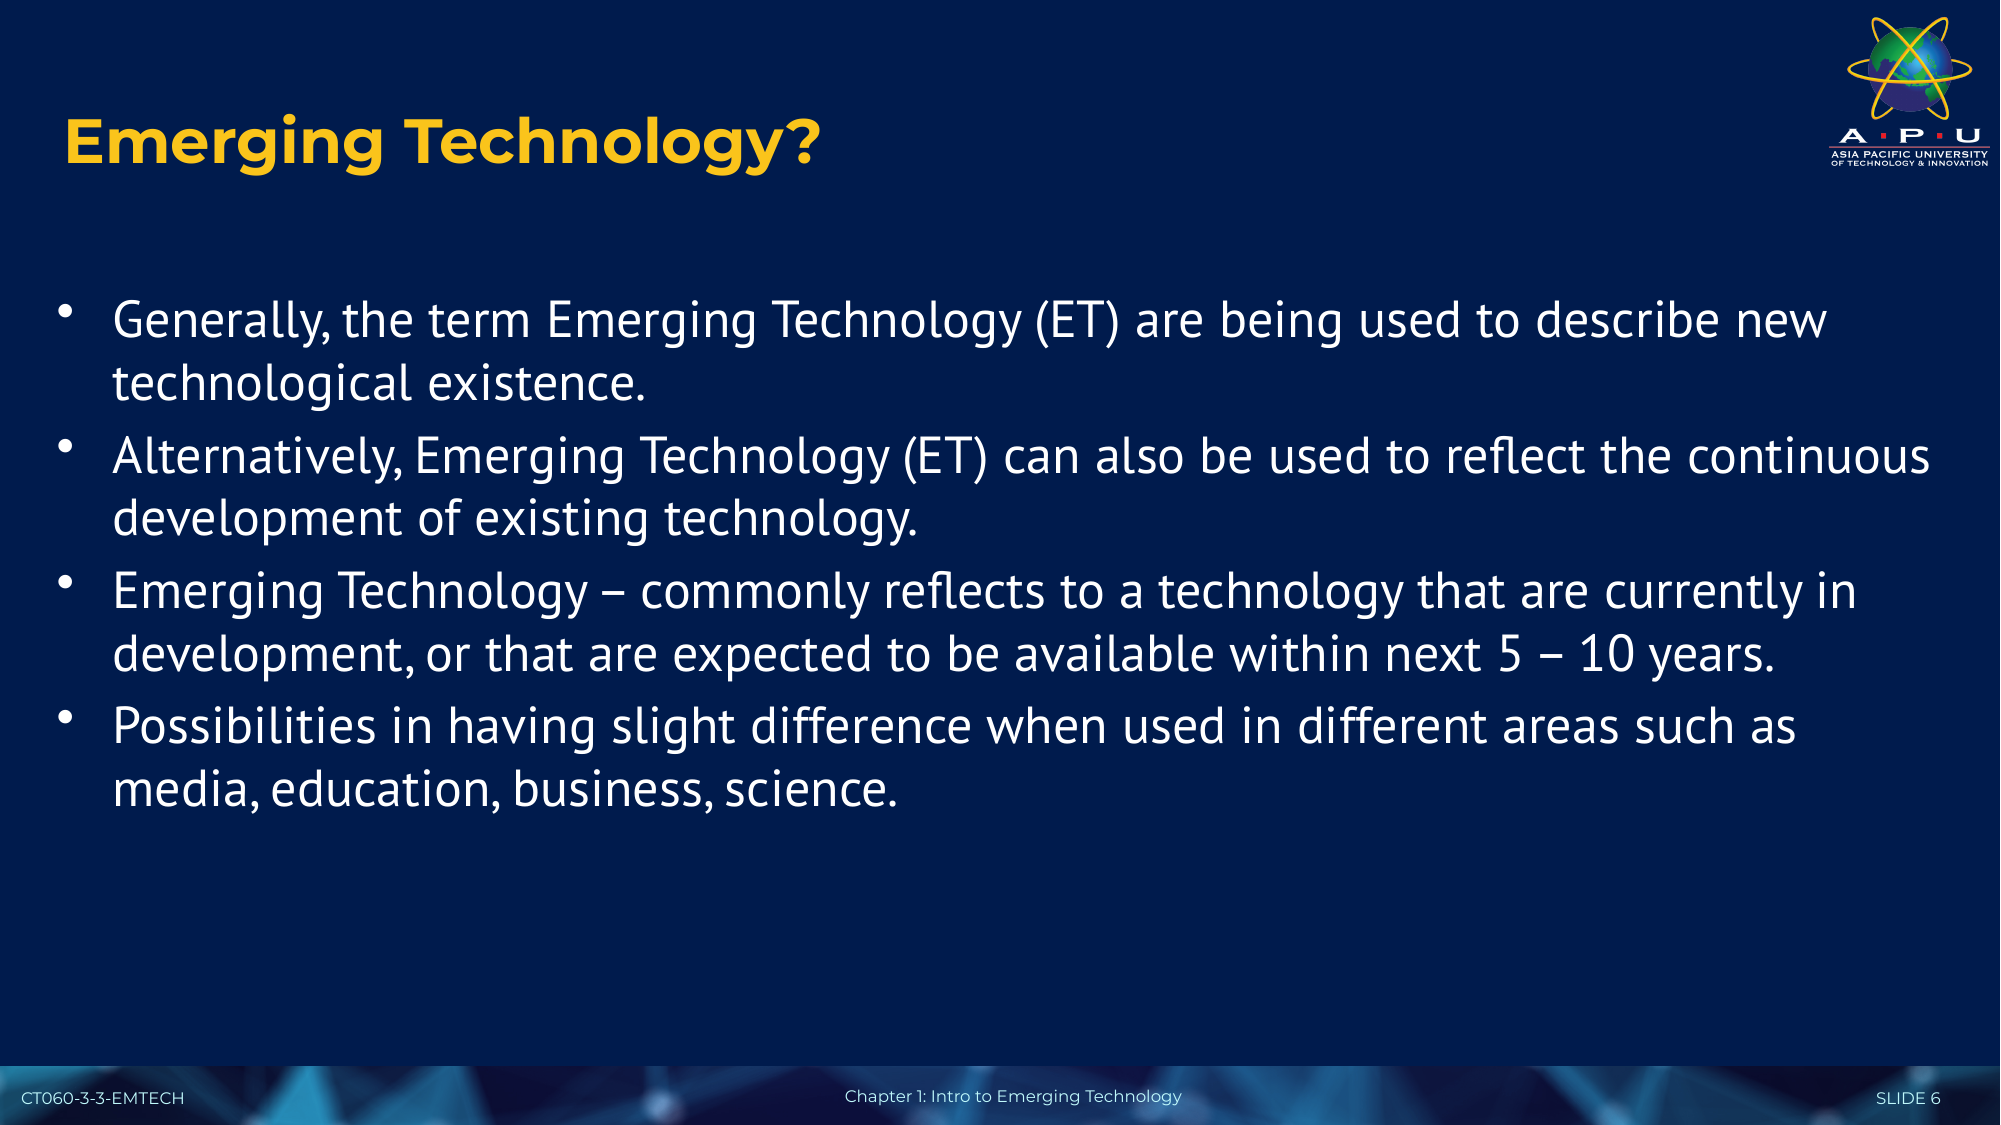

# Emerging Technology?
Generally, the term Emerging Technology (ET) are being used to describe new technological existence.
Alternatively, Emerging Technology (ET) can also be used to reflect the continuous development of existing technology.
Emerging Technology – commonly reflects to a technology that are currently in development, or that are expected to be available within next 5 – 10 years.
Possibilities in having slight difference when used in different areas such as media, education, business, science.